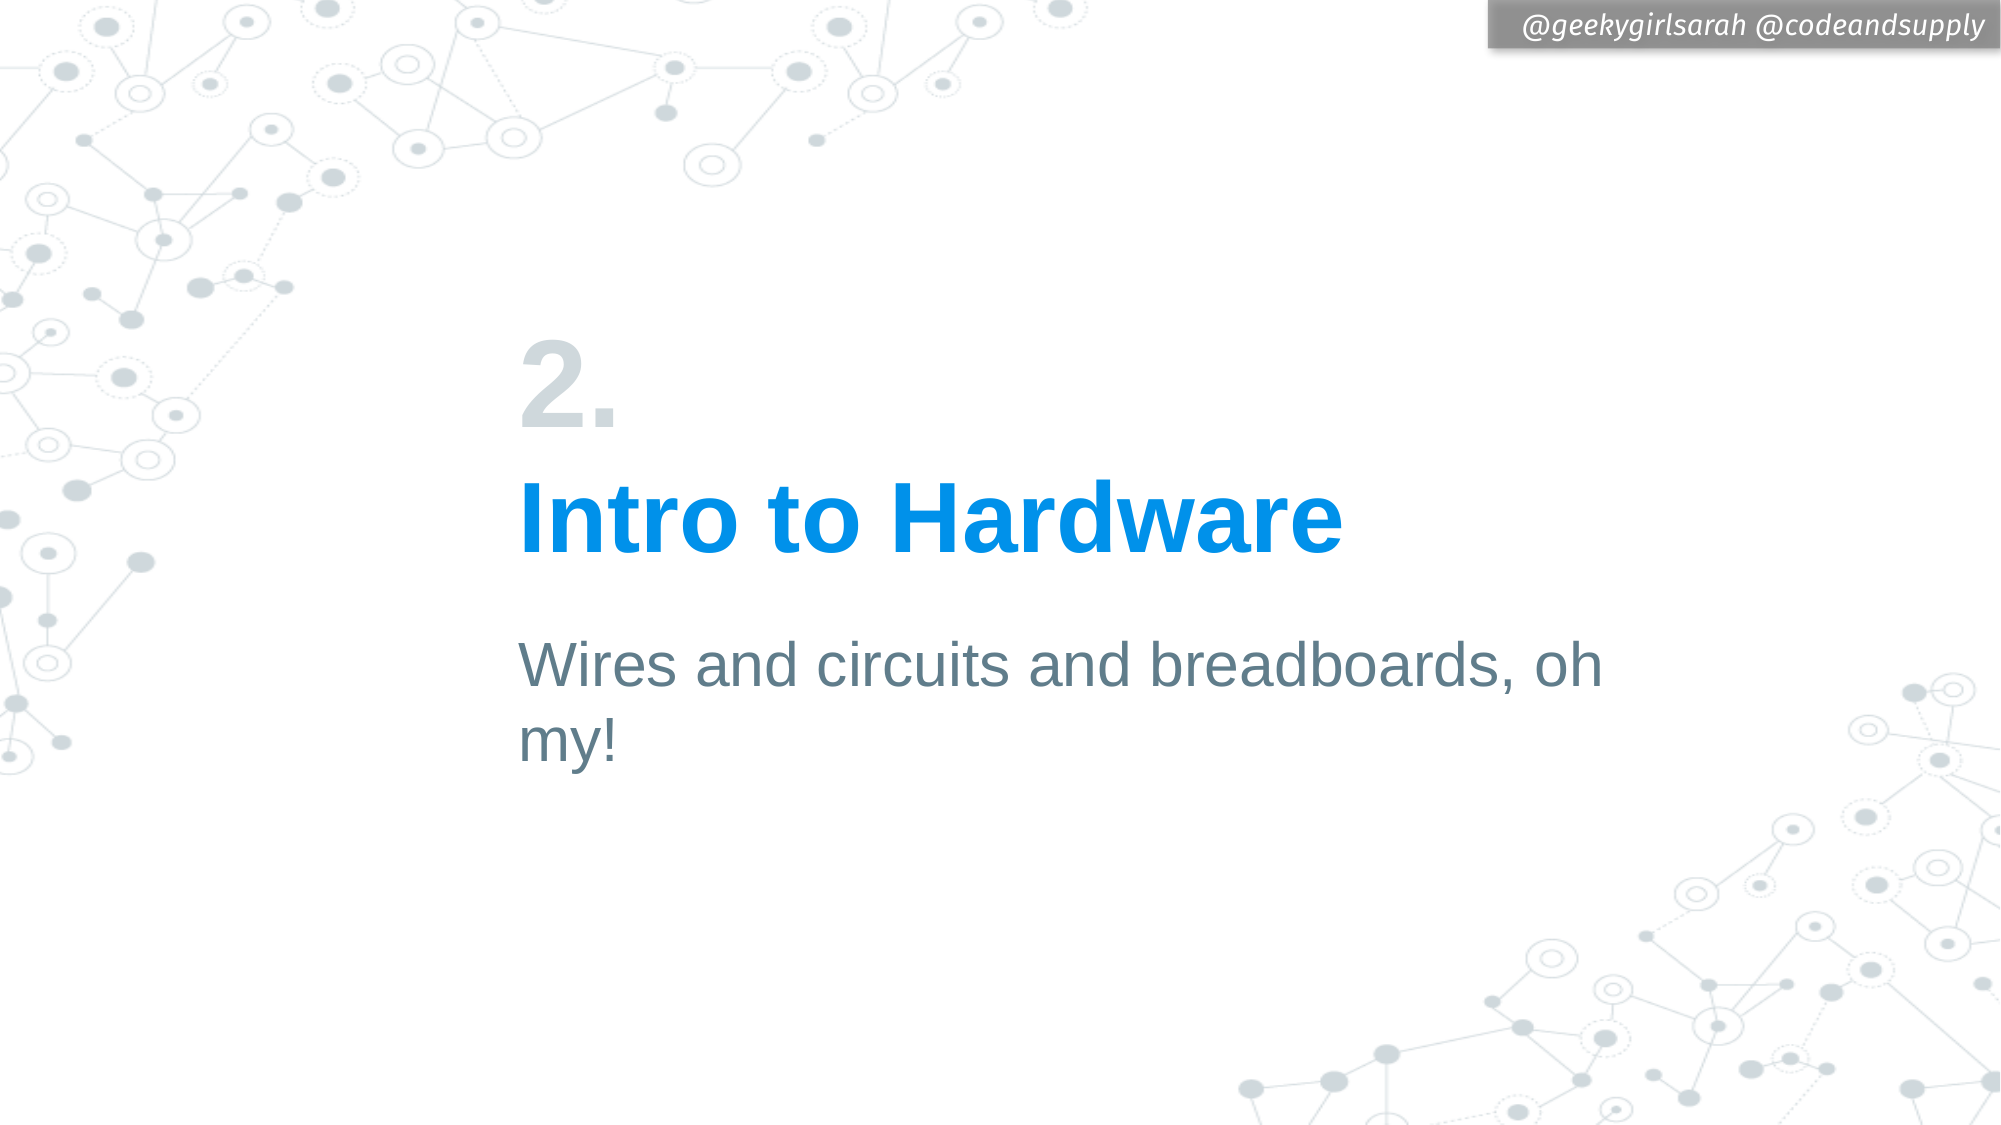

# 2.
Intro to Hardware
Wires and circuits and breadboards, oh my!